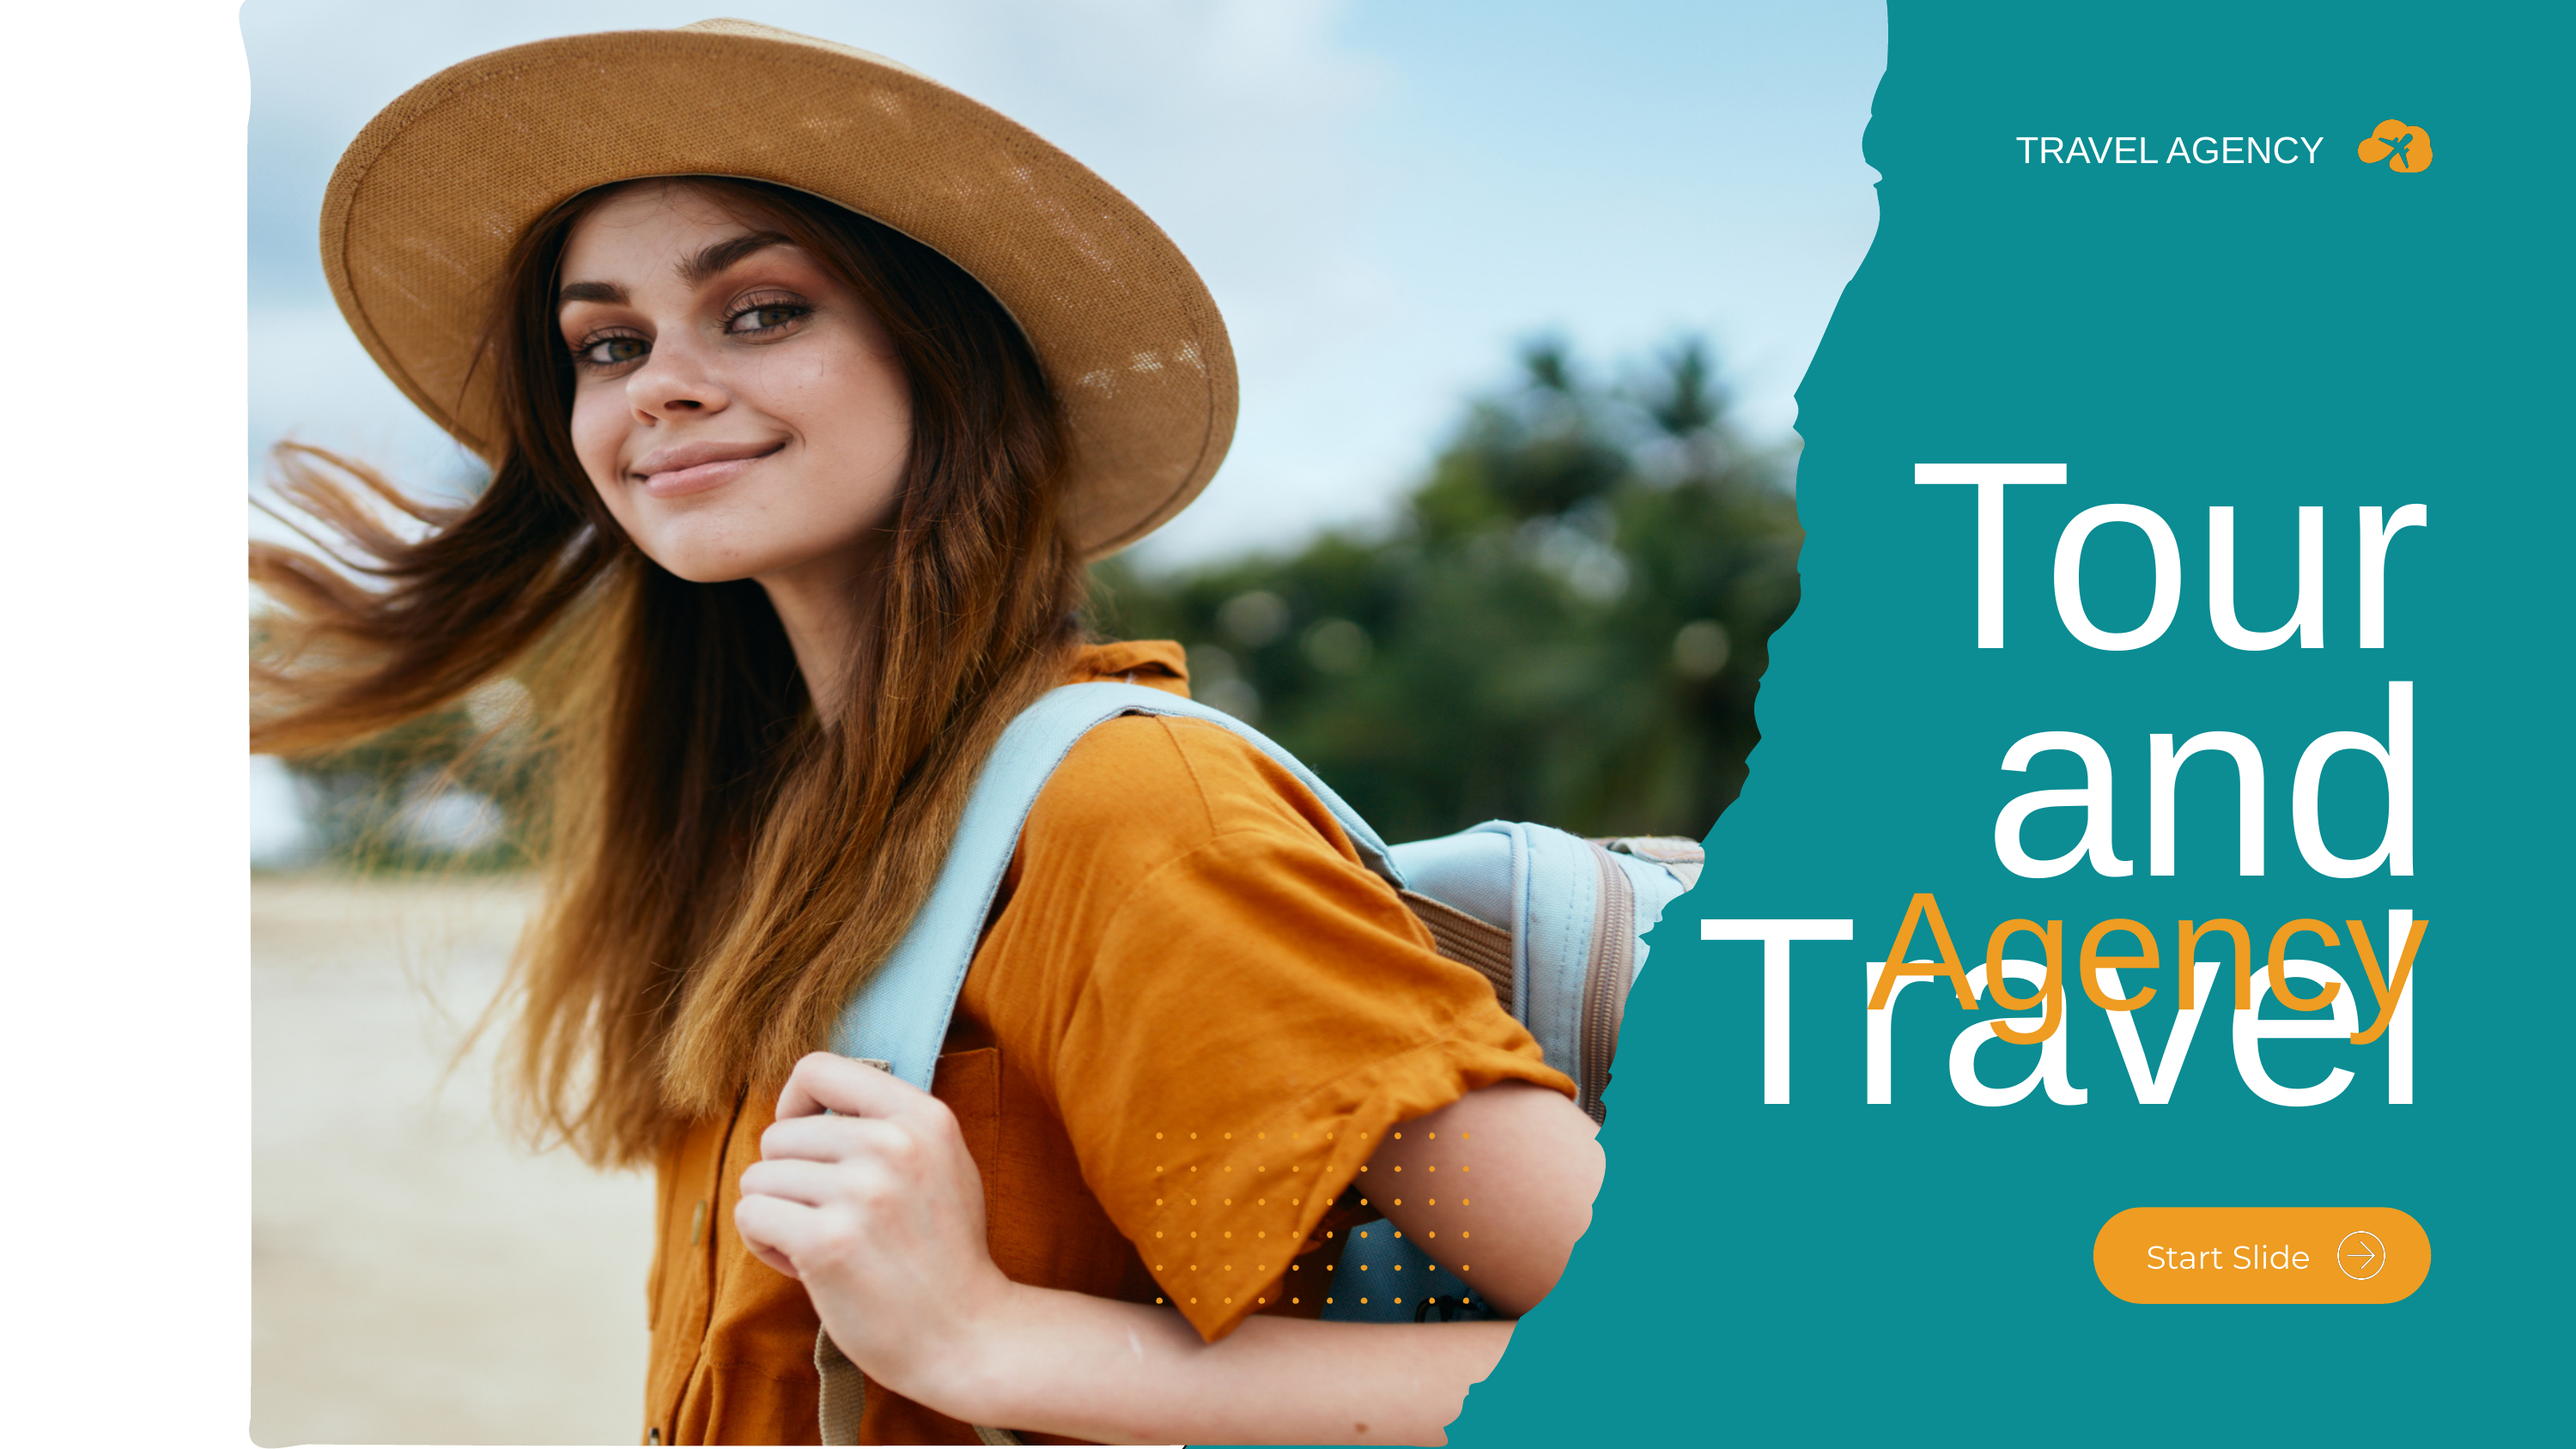

TRAVEL AGENCY

Tour and
Travel
Agency

Start Slide